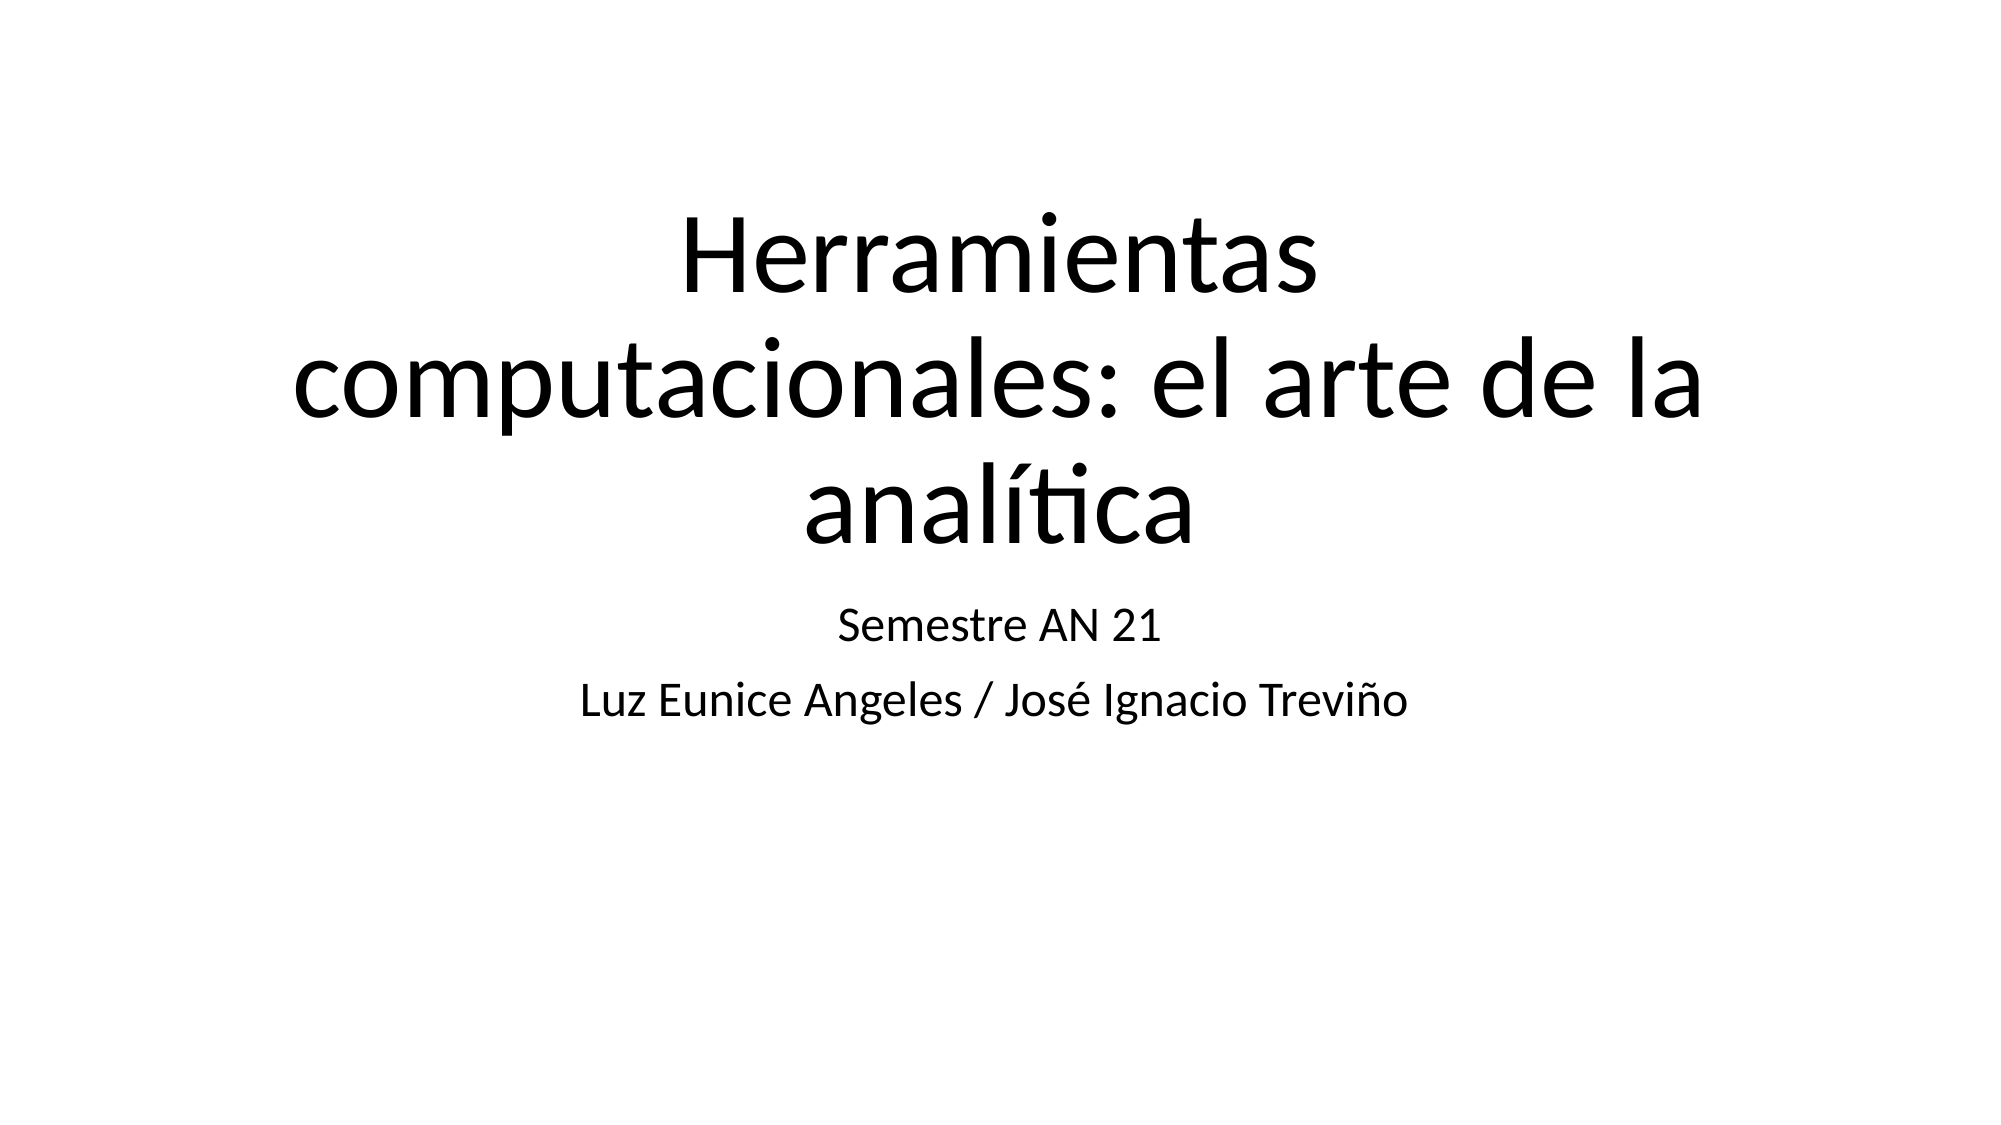

# Herramientas computacionales: el arte de la analítica
Semestre AN 21
Luz Eunice Angeles / José Ignacio Treviño